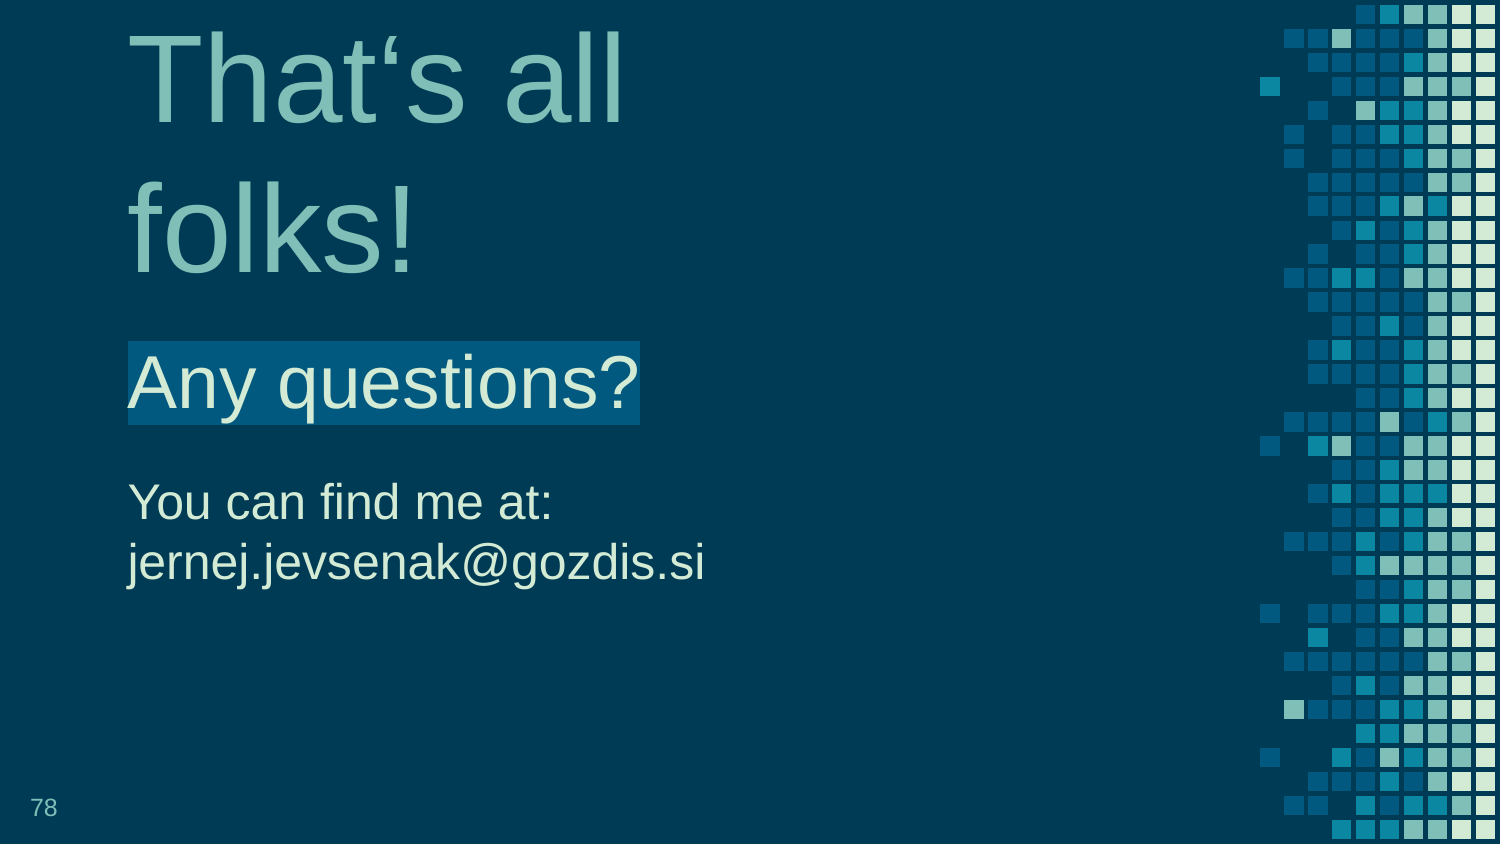

That‘s all folks!
Any questions?
You can find me at: jernej.jevsenak@gozdis.si
78